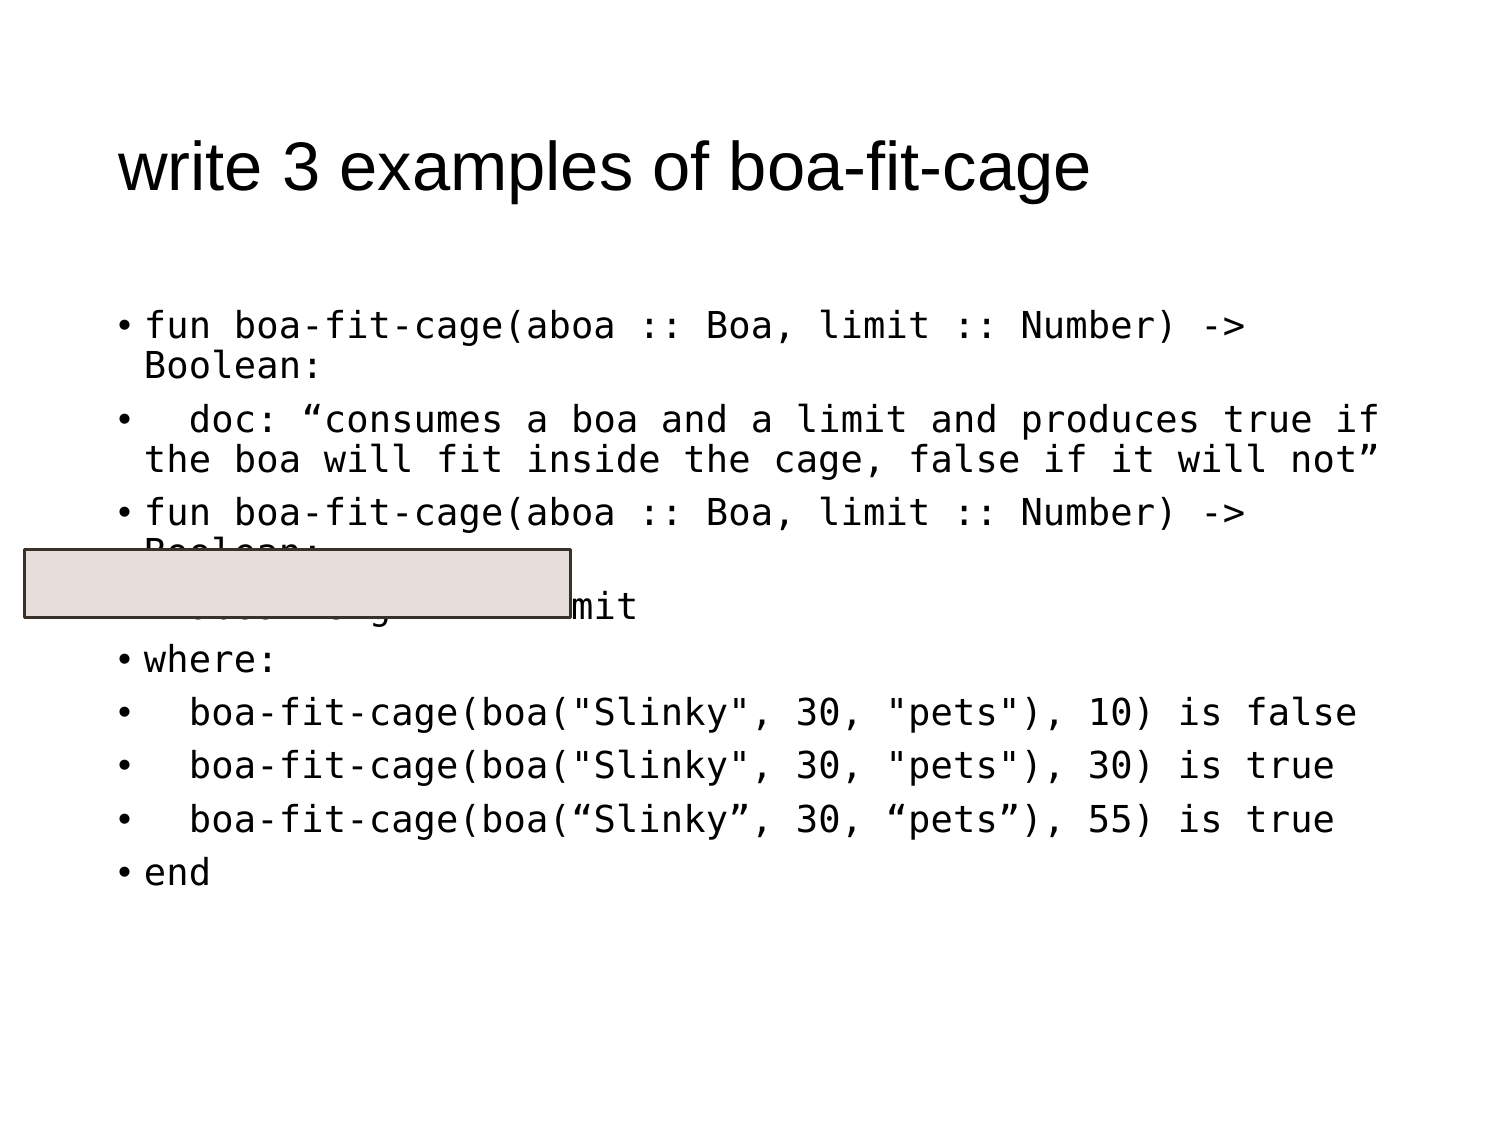

# write 3 examples of boa-fit-cage
fun boa-fit-cage(aboa :: Boa, limit :: Number) -> Boolean:
  doc: “consumes a boa and a limit and produces true if the boa will fit inside the cage, false if it will not”
fun boa-fit-cage(aboa :: Boa, limit :: Number) -> Boolean:
  aboa.length <= limit
where:
  boa-fit-cage(boa("Slinky", 30, "pets"), 10) is false
  boa-fit-cage(boa("Slinky", 30, "pets"), 30) is true
  boa-fit-cage(boa(“Slinky”, 30, “pets”), 55) is true
end